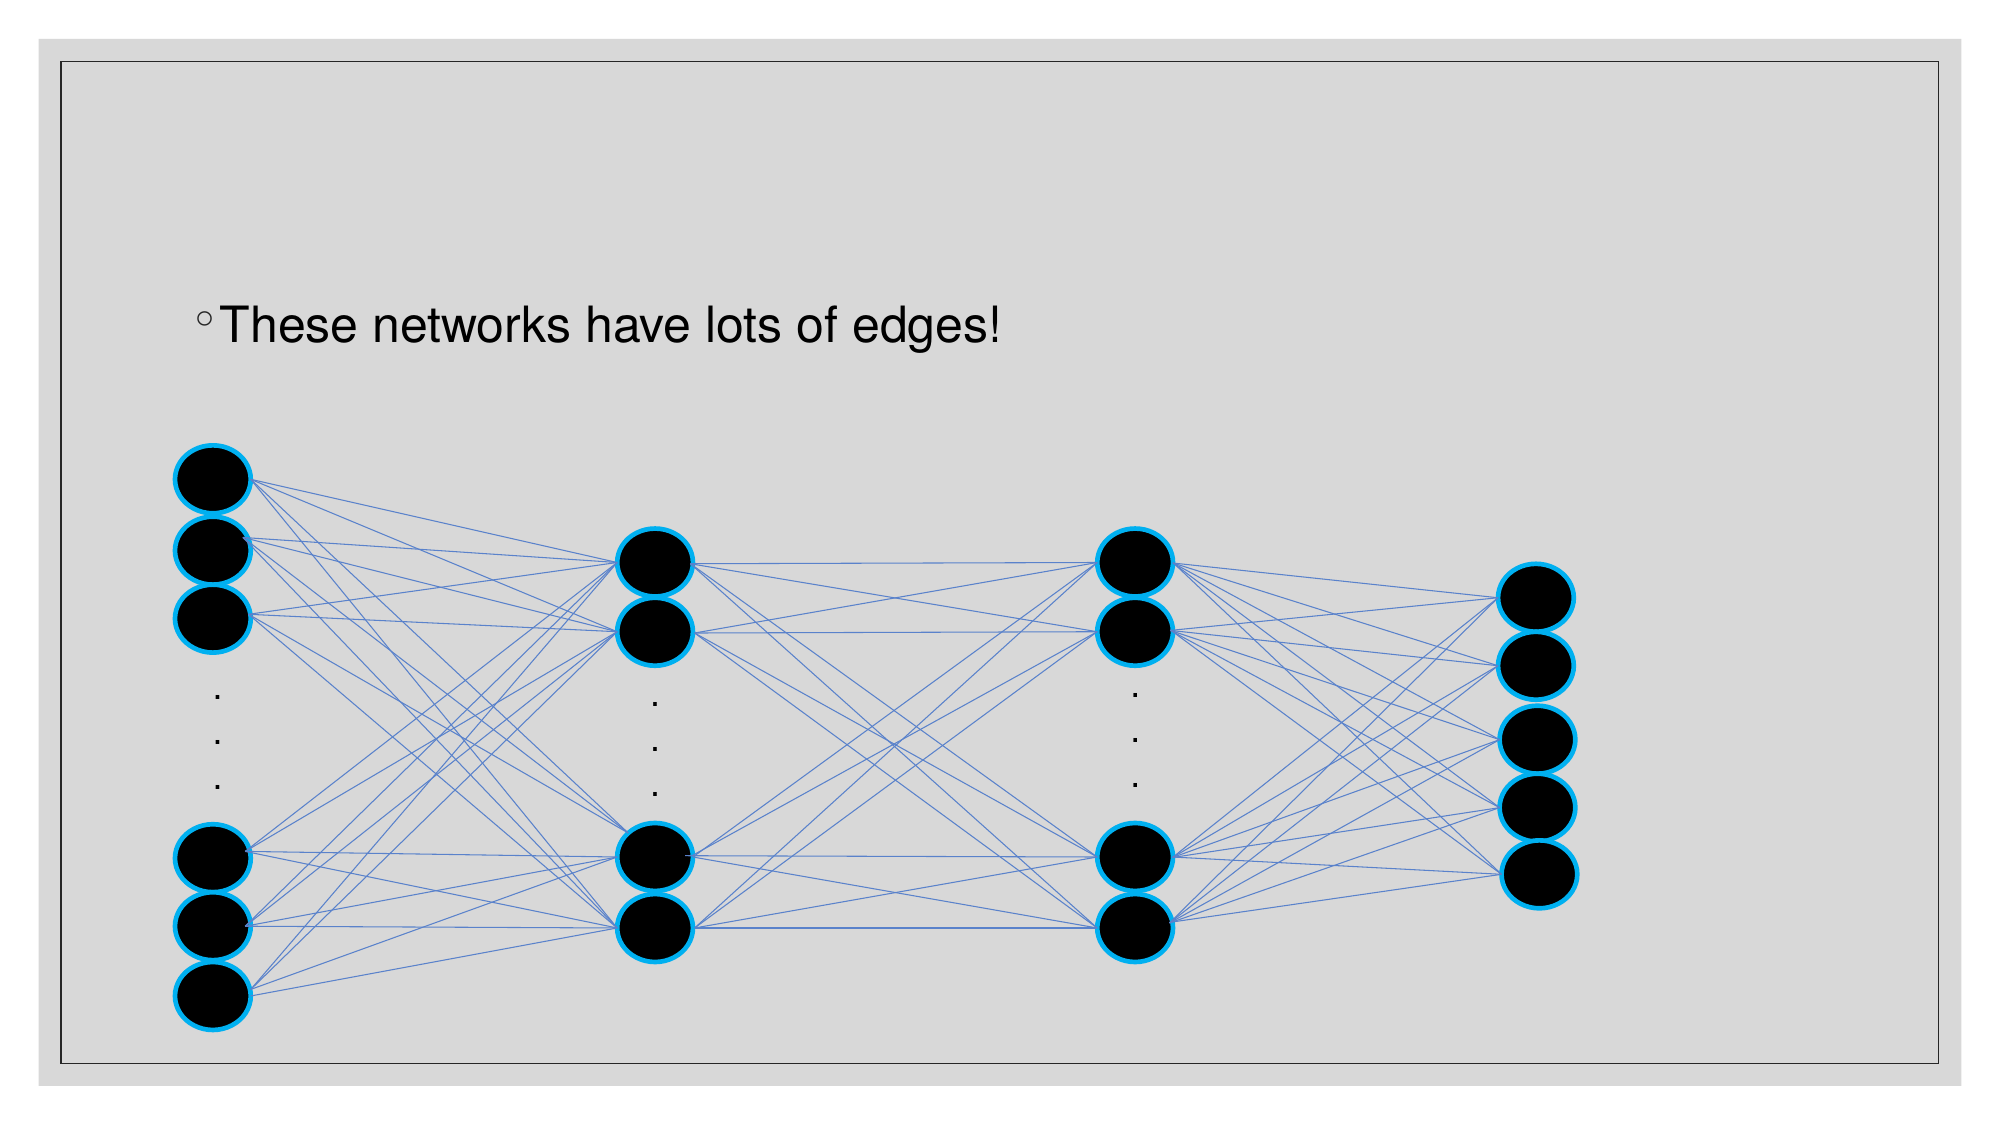

#
These networks have lots of edges!

.
.
.

.
.
.

.
.
.